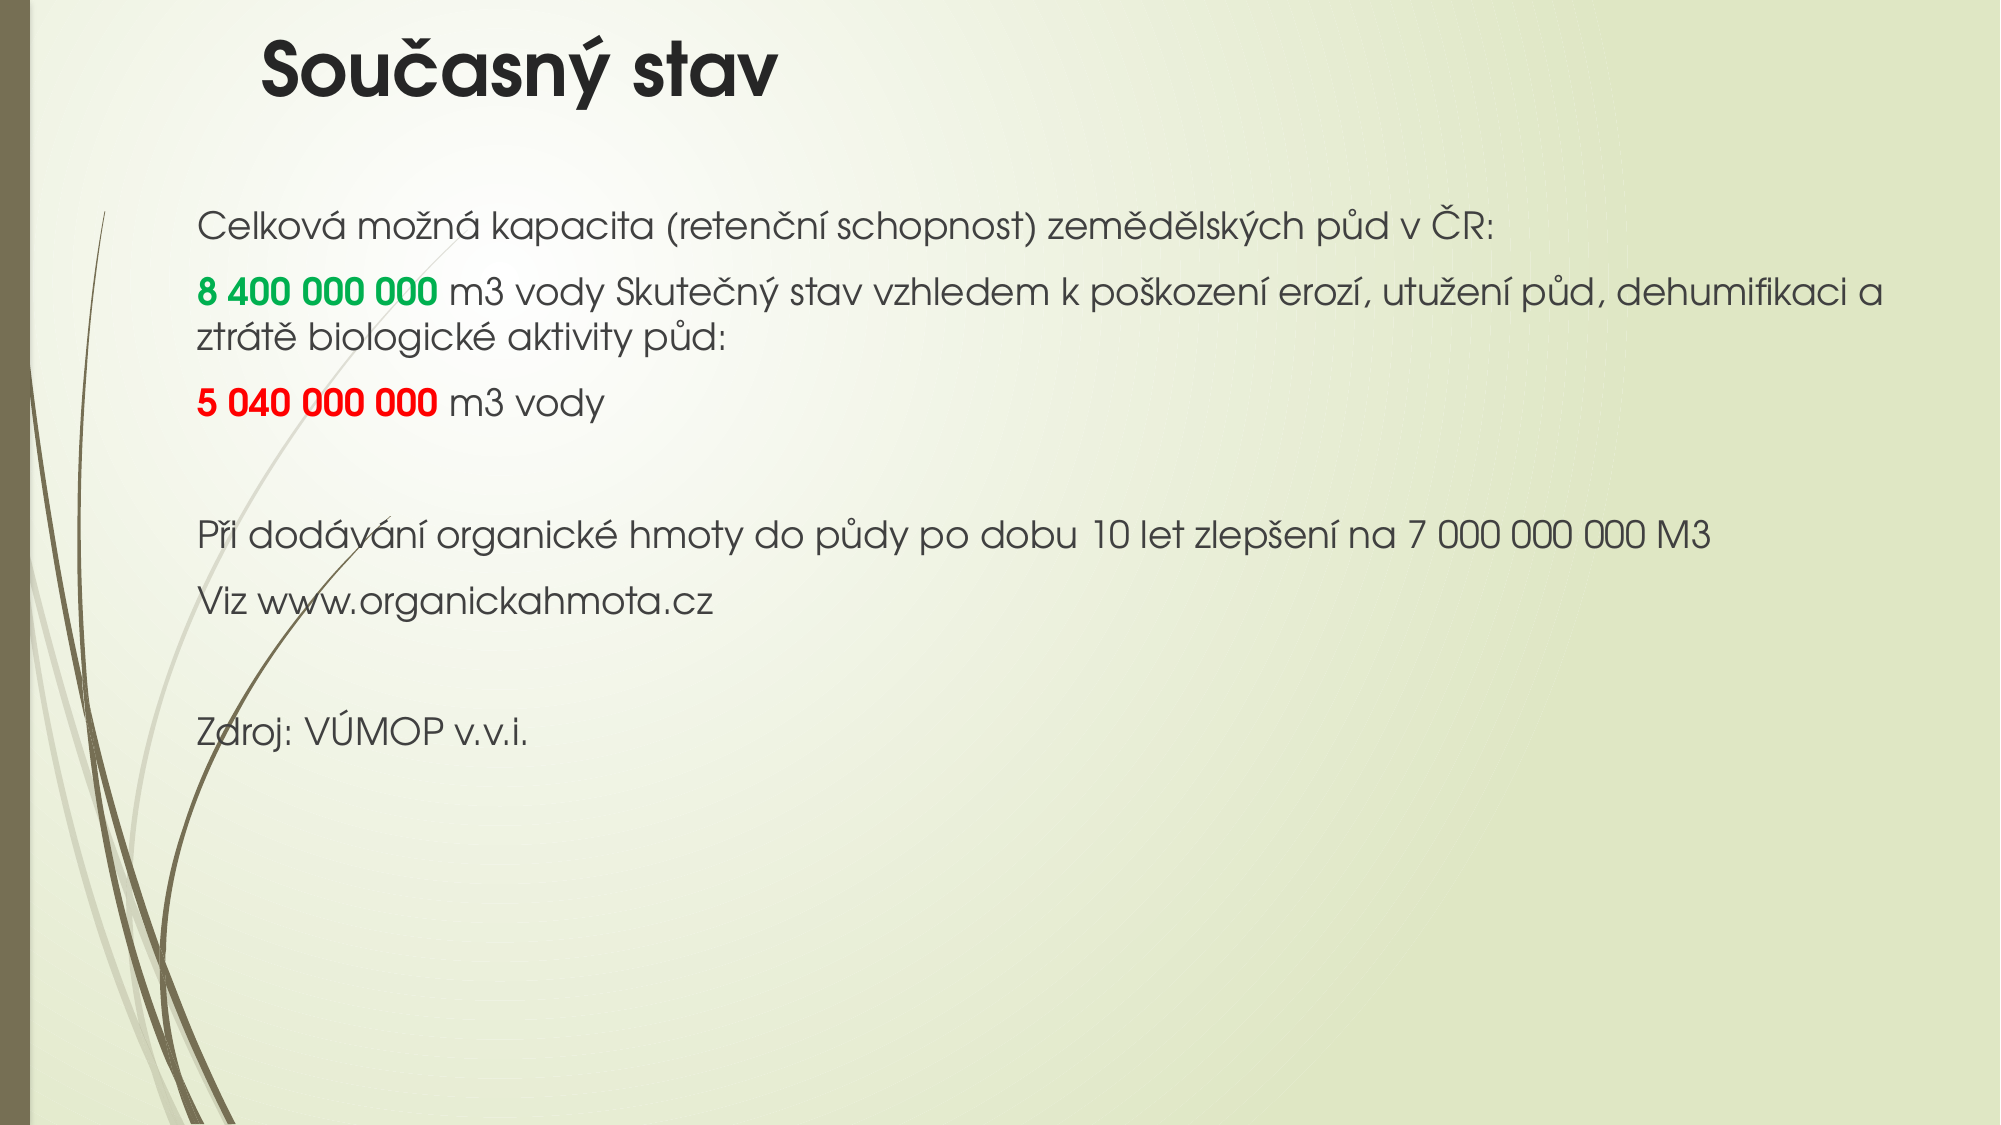

# Současný stav
Celková možná kapacita (retenční schopnost) zemědělských půd v ČR:
8 400 000 000 m3 vody Skutečný stav vzhledem k poškození erozí, utužení půd, dehumifikaci a ztrátě biologické aktivity půd:
5 040 000 000 m3 vody

Při dodávání organické hmoty do půdy po dobu 10 let zlepšení na 7 000 000 000 M3
Viz www.organickahmota.cz

Zdroj: VÚMOP v.v.i.